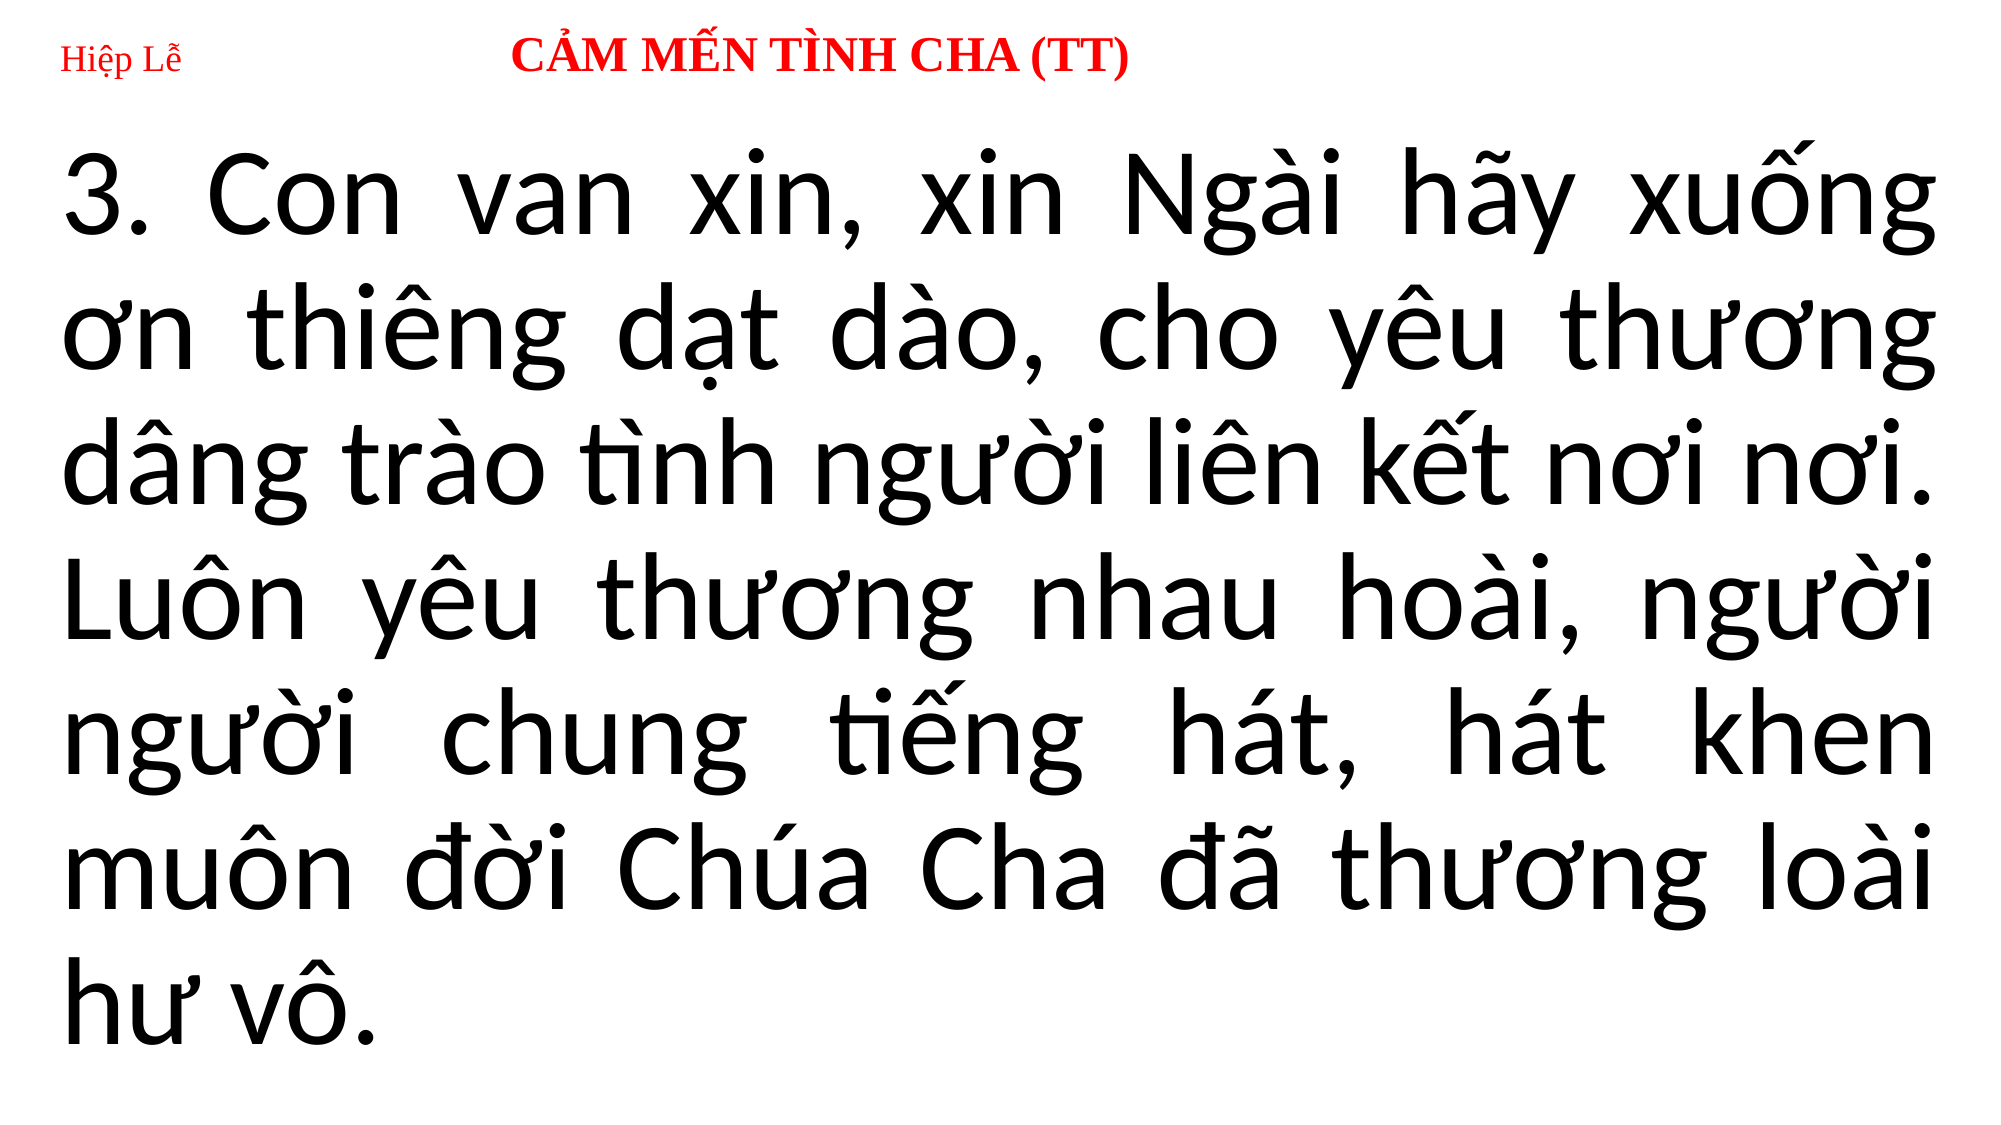

# Hiệp Lễ                            	CẢM MẾN TÌNH CHA (TT)
3. Con van xin, xin Ngài hãy xuống ơn thiêng dạt dào, cho yêu thương dâng trào tình người liên kết nơi nơi. Luôn yêu thương nhau hoài, người người chung tiếng hát, hát khen muôn đời Chúa Cha đã thương loài hư vô.